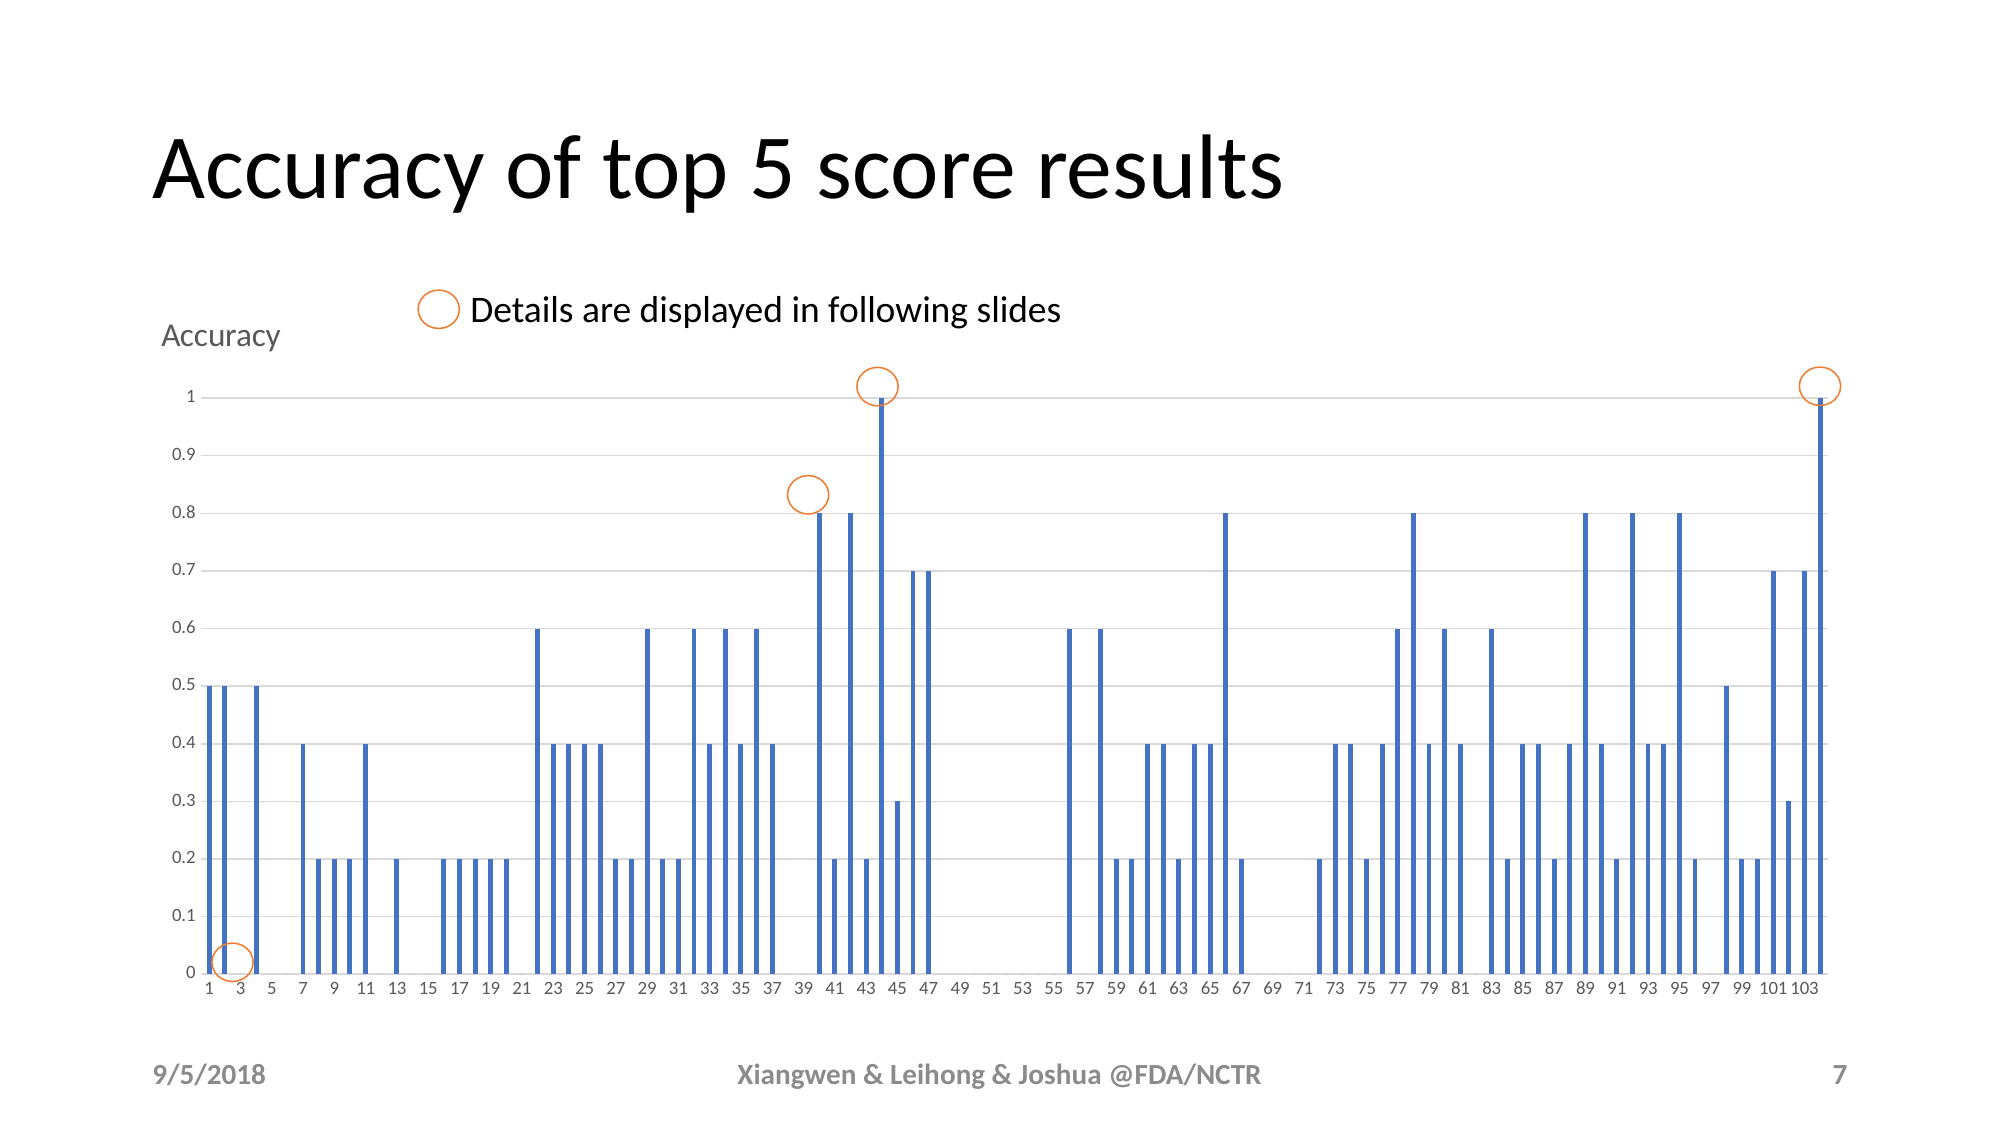

# Accuracy of top 5 score results
Details are displayed in following slides

### Chart: Accuracy

| Category |  |
|---|---|

9/5/2018
Xiangwen & Leihong & Joshua @FDA/NCTR
7